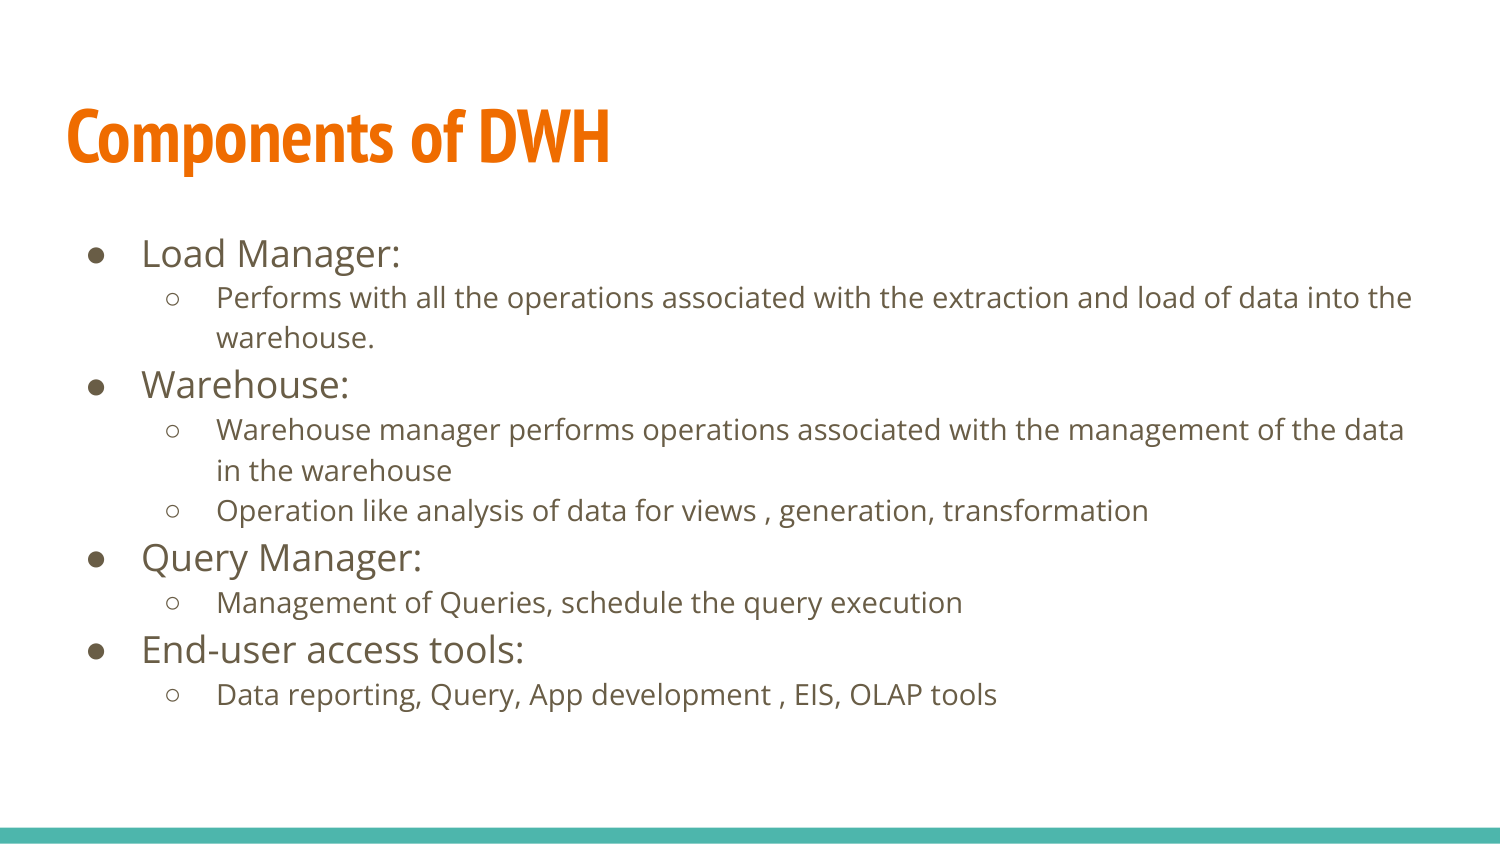

# Components of DWH
Load Manager:
Performs with all the operations associated with the extraction and load of data into the warehouse.
Warehouse:
Warehouse manager performs operations associated with the management of the data in the warehouse
Operation like analysis of data for views , generation, transformation
Query Manager:
Management of Queries, schedule the query execution
End-user access tools:
Data reporting, Query, App development , EIS, OLAP tools